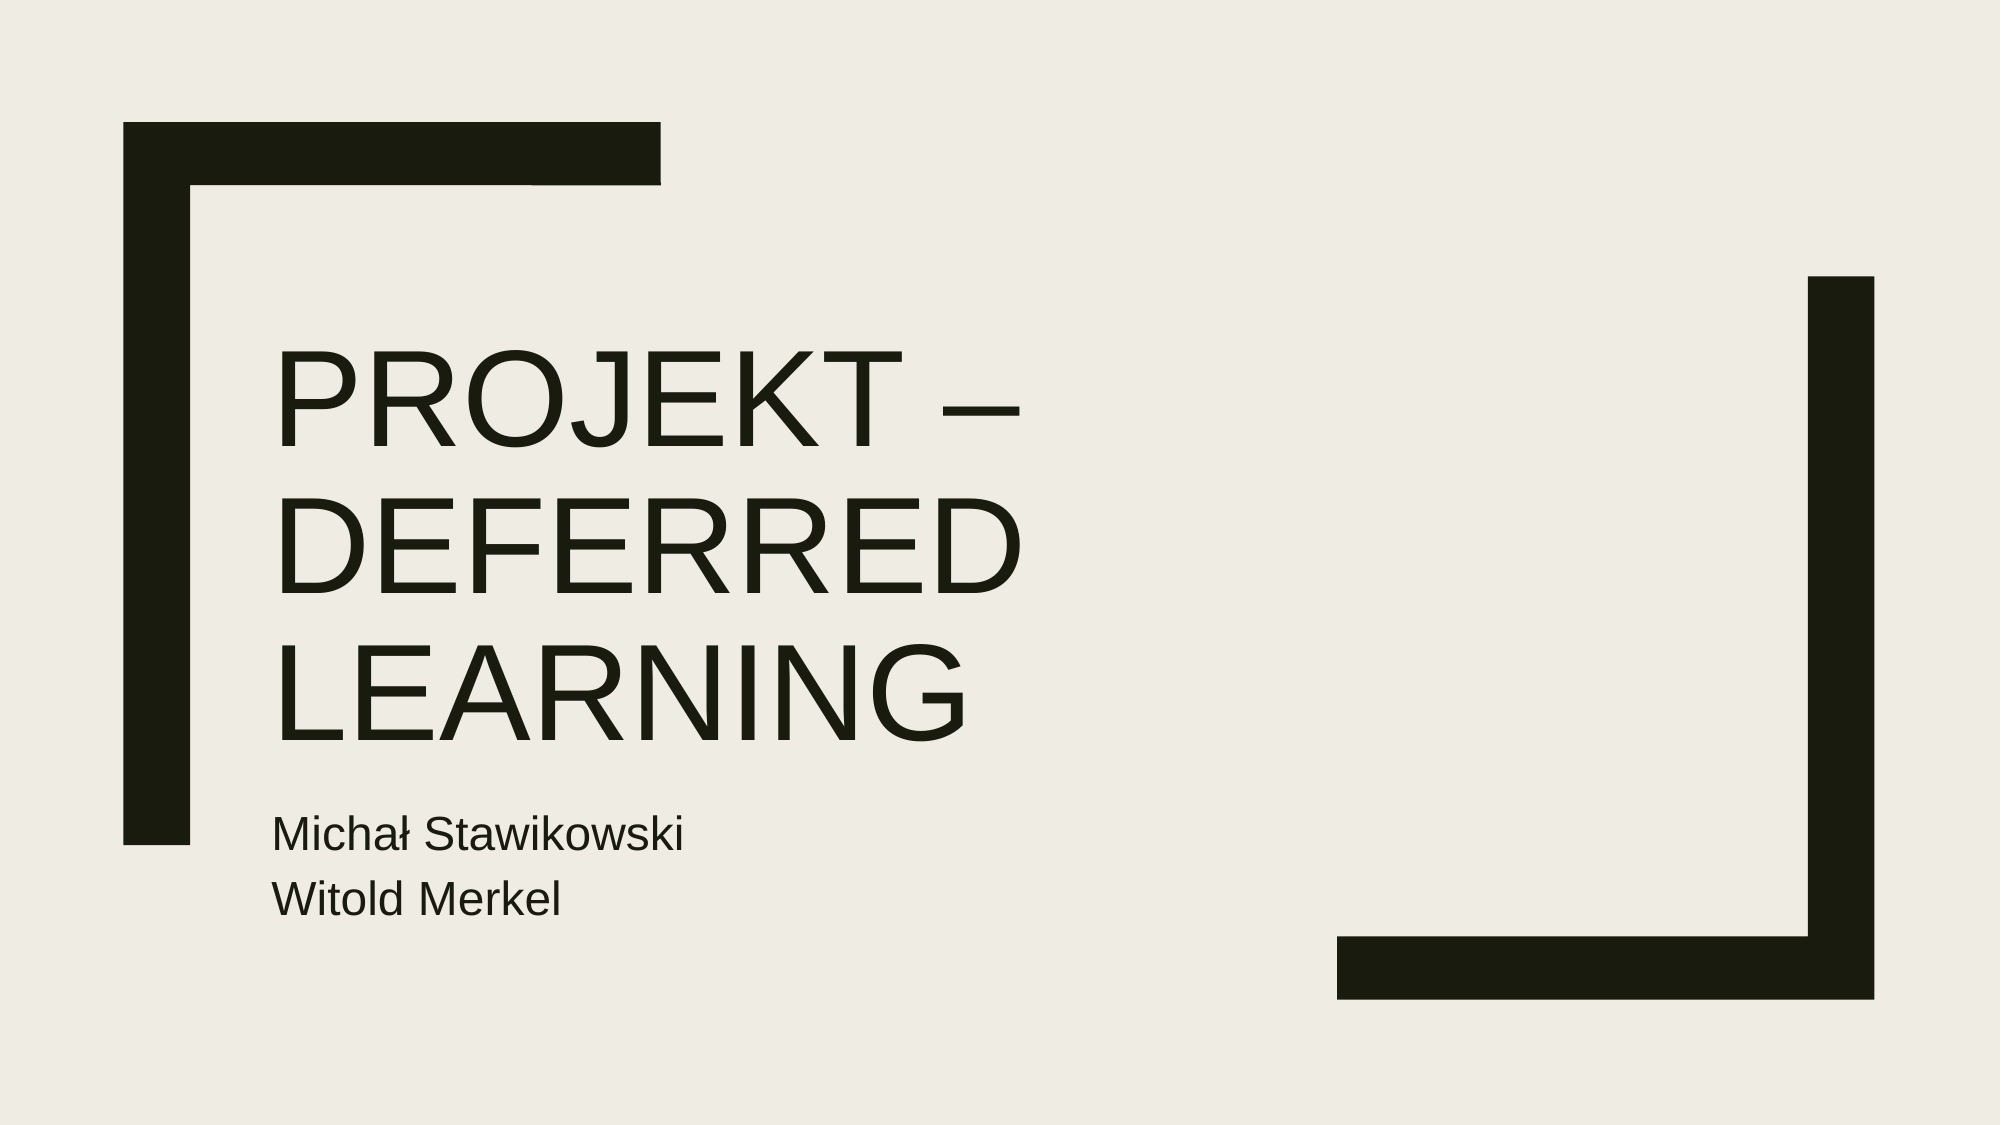

# Projekt – deferred Learning
Michał Stawikowski
Witold Merkel